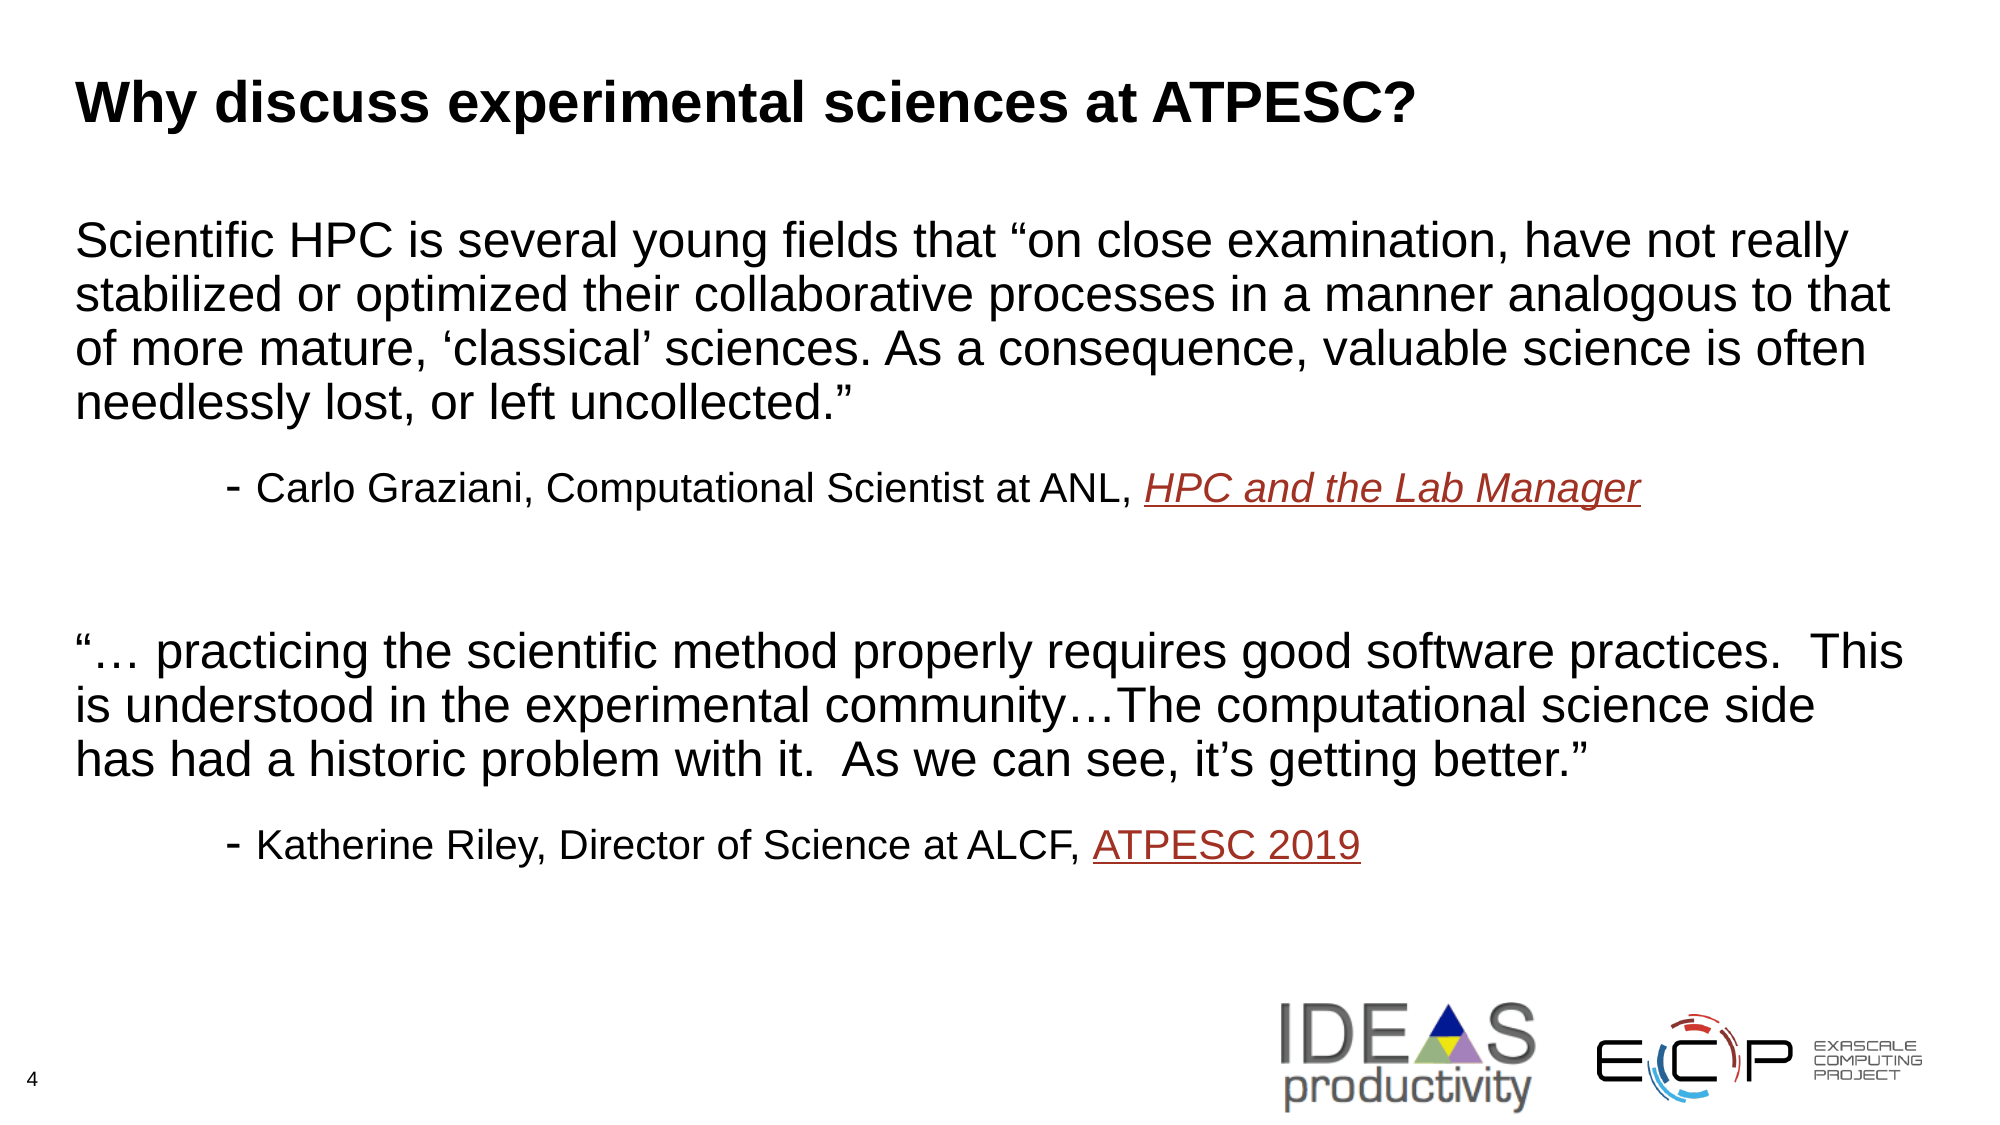

# Why discuss experimental sciences at ATPESC?
Scientific HPC is several young fields that “on close examination, have not really stabilized or optimized their collaborative processes in a manner analogous to that of more mature, ‘classical’ sciences. As a consequence, valuable science is often needlessly lost, or left uncollected.”
	- Carlo Graziani, Computational Scientist at ANL, HPC and the Lab Manager

“… practicing the scientific method properly requires good software practices.  This is understood in the experimental community…The computational science side has had a historic problem with it.  As we can see, it’s getting better.”
	- Katherine Riley, Director of Science at ALCF, ATPESC 2019